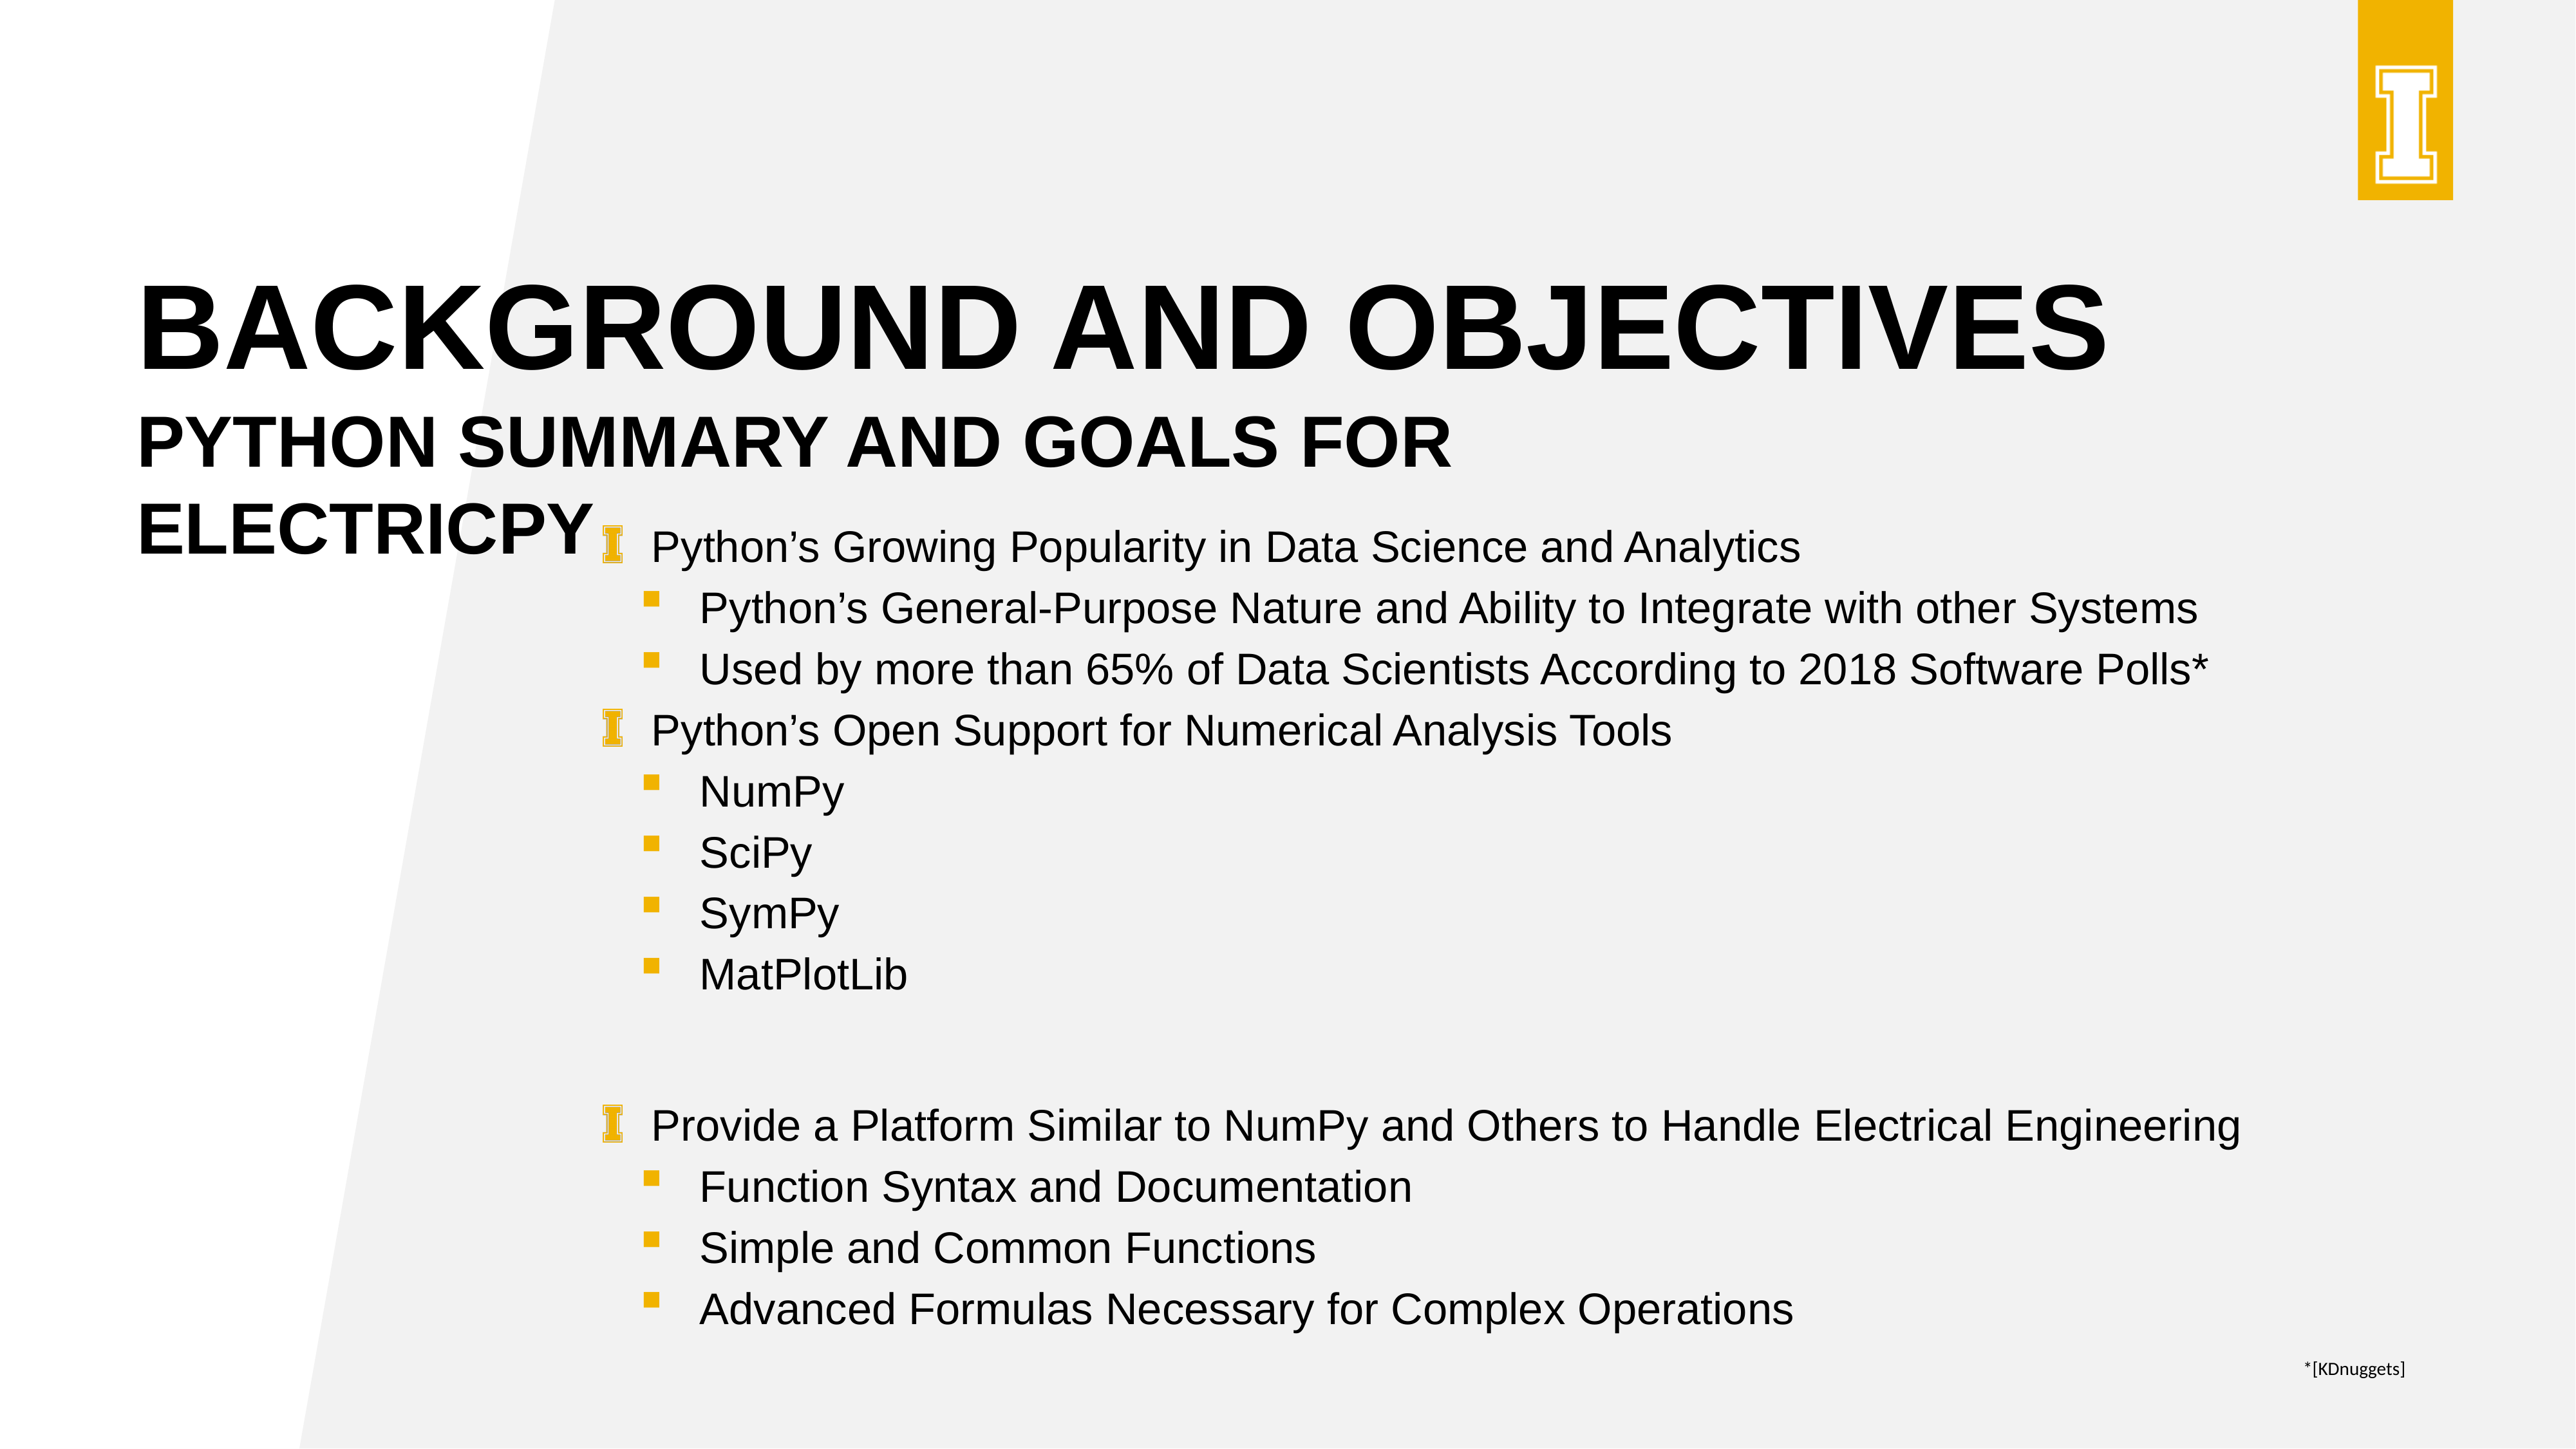

# Background and objectives
Python summary and goals for electricpy
Python’s Growing Popularity in Data Science and Analytics
Python’s General-Purpose Nature and Ability to Integrate with other Systems
Used by more than 65% of Data Scientists According to 2018 Software Polls*
Python’s Open Support for Numerical Analysis Tools
NumPy
SciPy
SymPy
MatPlotLib

Provide a Platform Similar to NumPy and Others to Handle Electrical Engineering
Function Syntax and Documentation
Simple and Common Functions
Advanced Formulas Necessary for Complex Operations
*[KDnuggets]